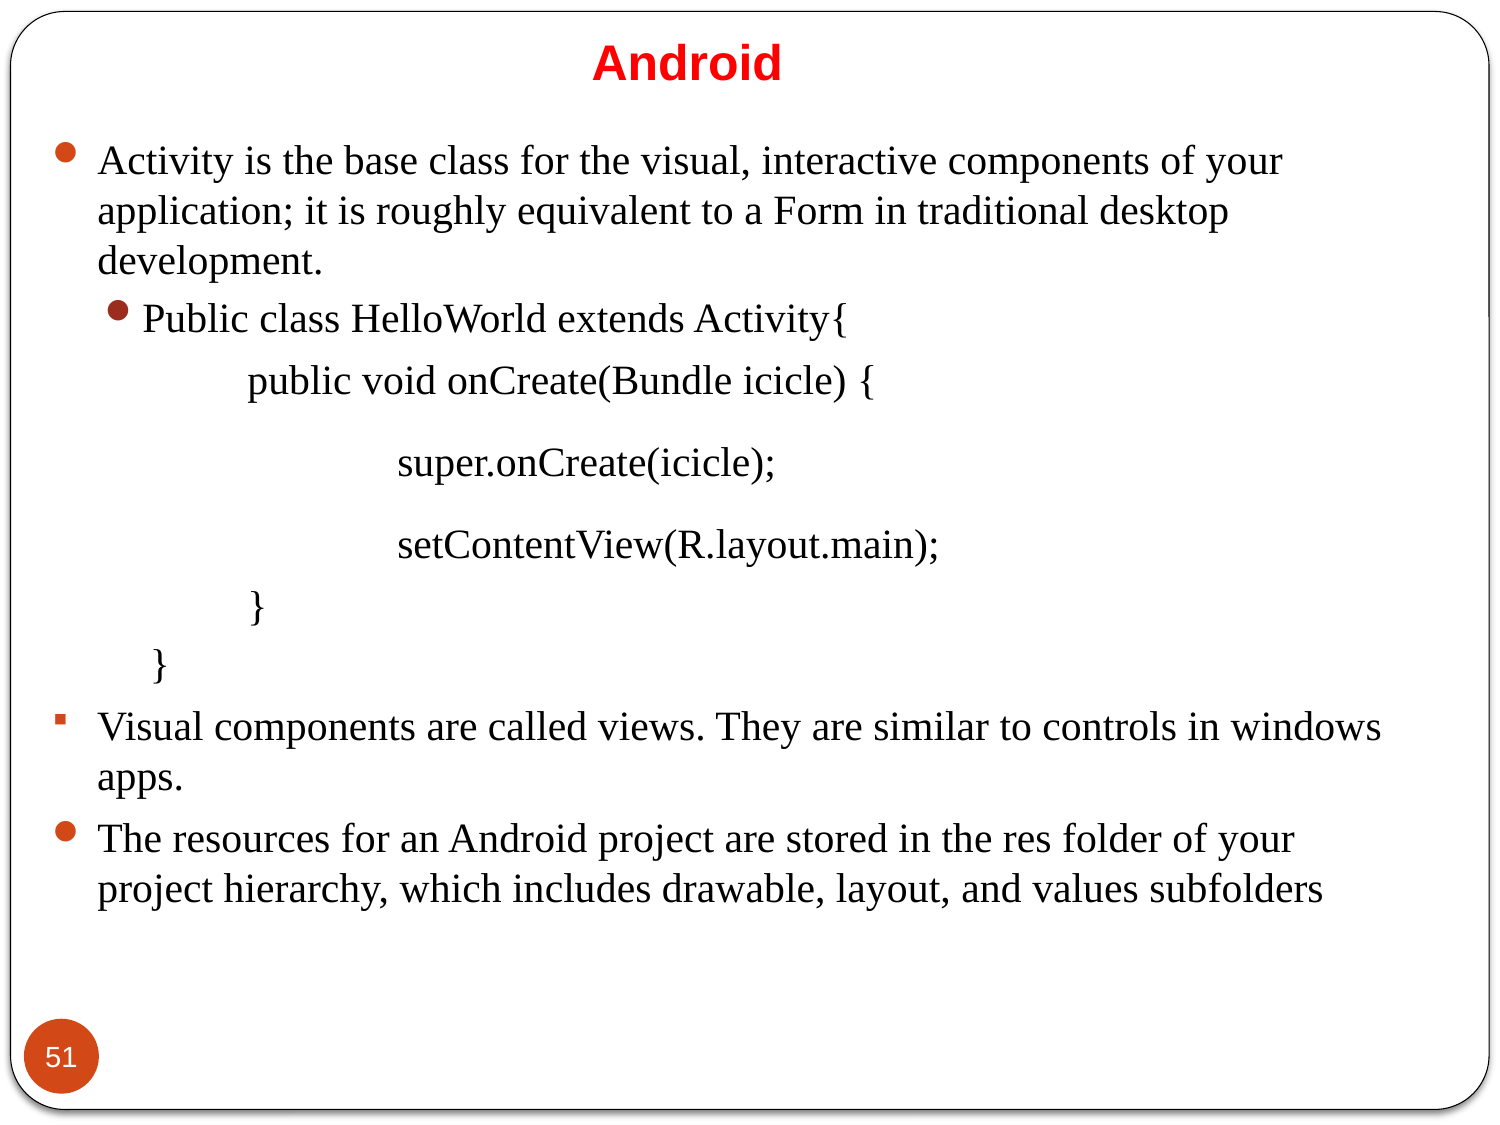

# Android
Activity is the base class for the visual, interactive components of your application; it is roughly equivalent to a Form in traditional desktop development.
Public class HelloWorld extends Activity{
		public void onCreate(Bundle icicle) {
			super.onCreate(icicle);
			setContentView(R.layout.main);
		}
}
Visual components are called views. They are similar to controls in windows apps.
The resources for an Android project are stored in the res folder of your project hierarchy, which includes drawable, layout, and values subfolders

51